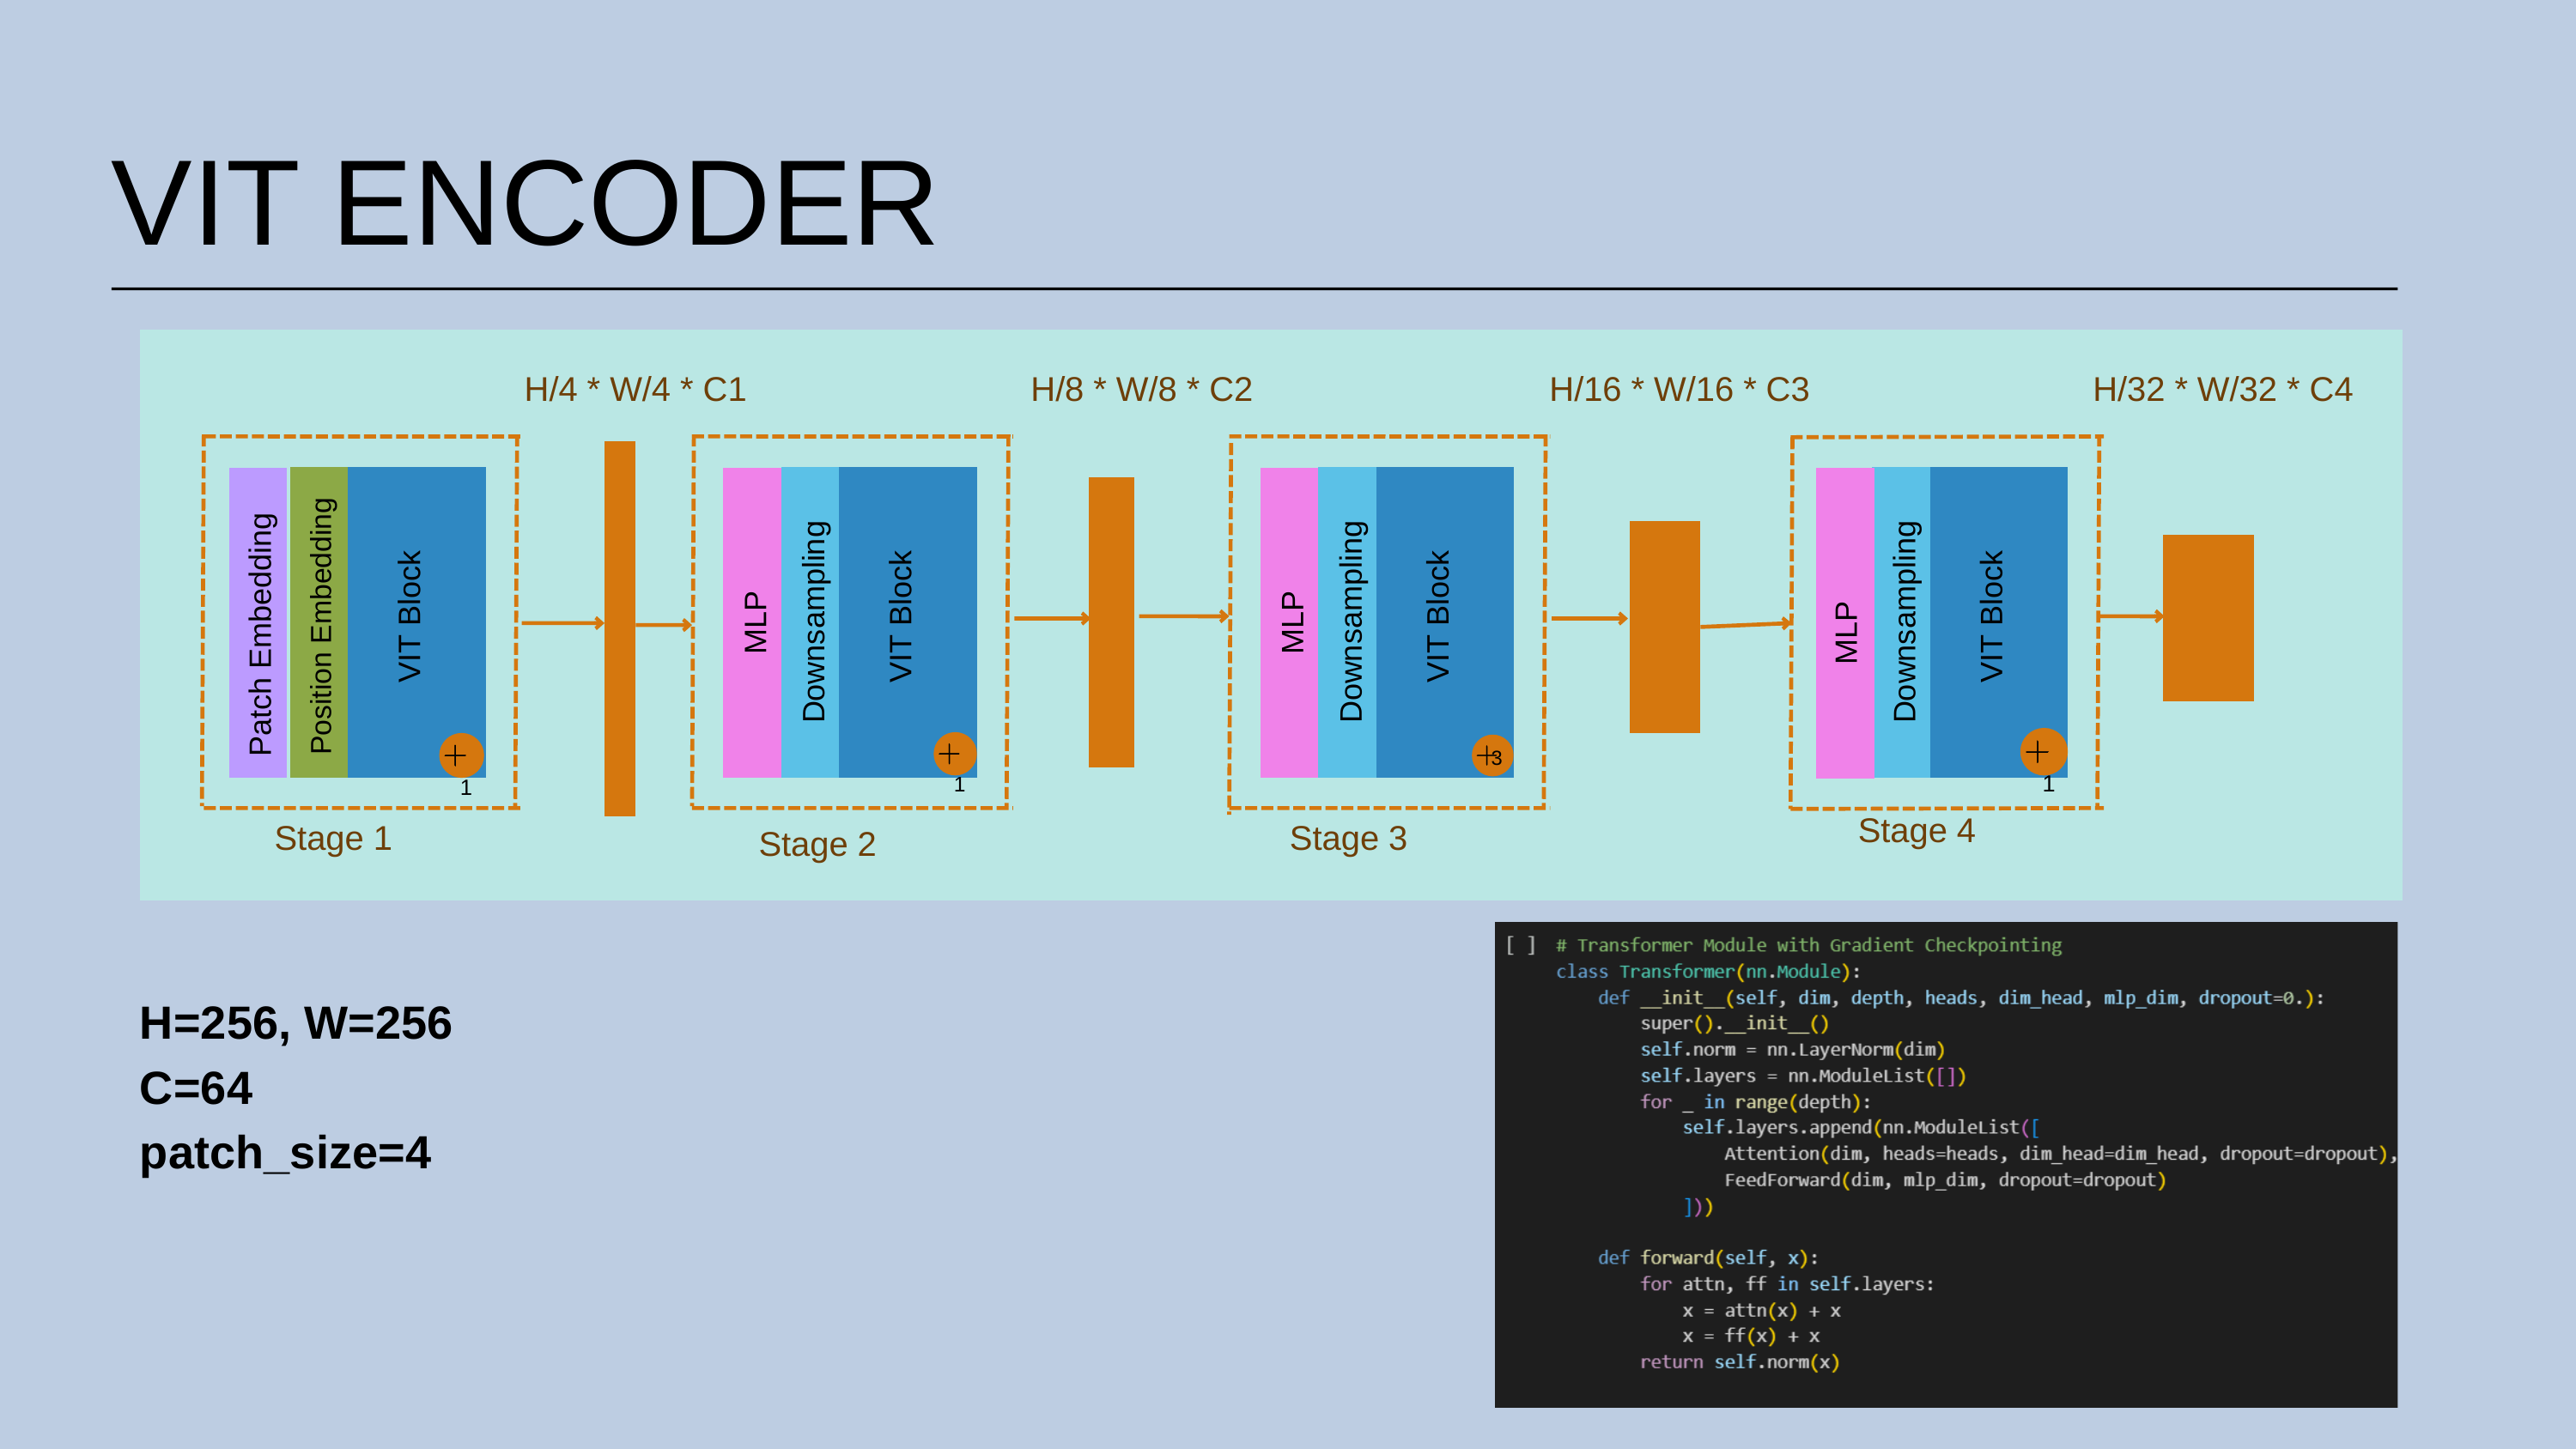

VIT ENCODER

H/4 * W/4 * C1
H/8 * W/8 * C2
H/16 * W/16 * C3
H/32 * W/32 * C4

VIT Block
VIT Block
VIT Block
VIT Block
Downsampling
Downsampling
Downsampling
MLP
MLP
Position Embedding
Patch Embedding
MLP

 1

 1

 1

3

Stage 4

Stage 1
Stage 3
Stage 2

H=256, W=256
C=64
patch_size=4